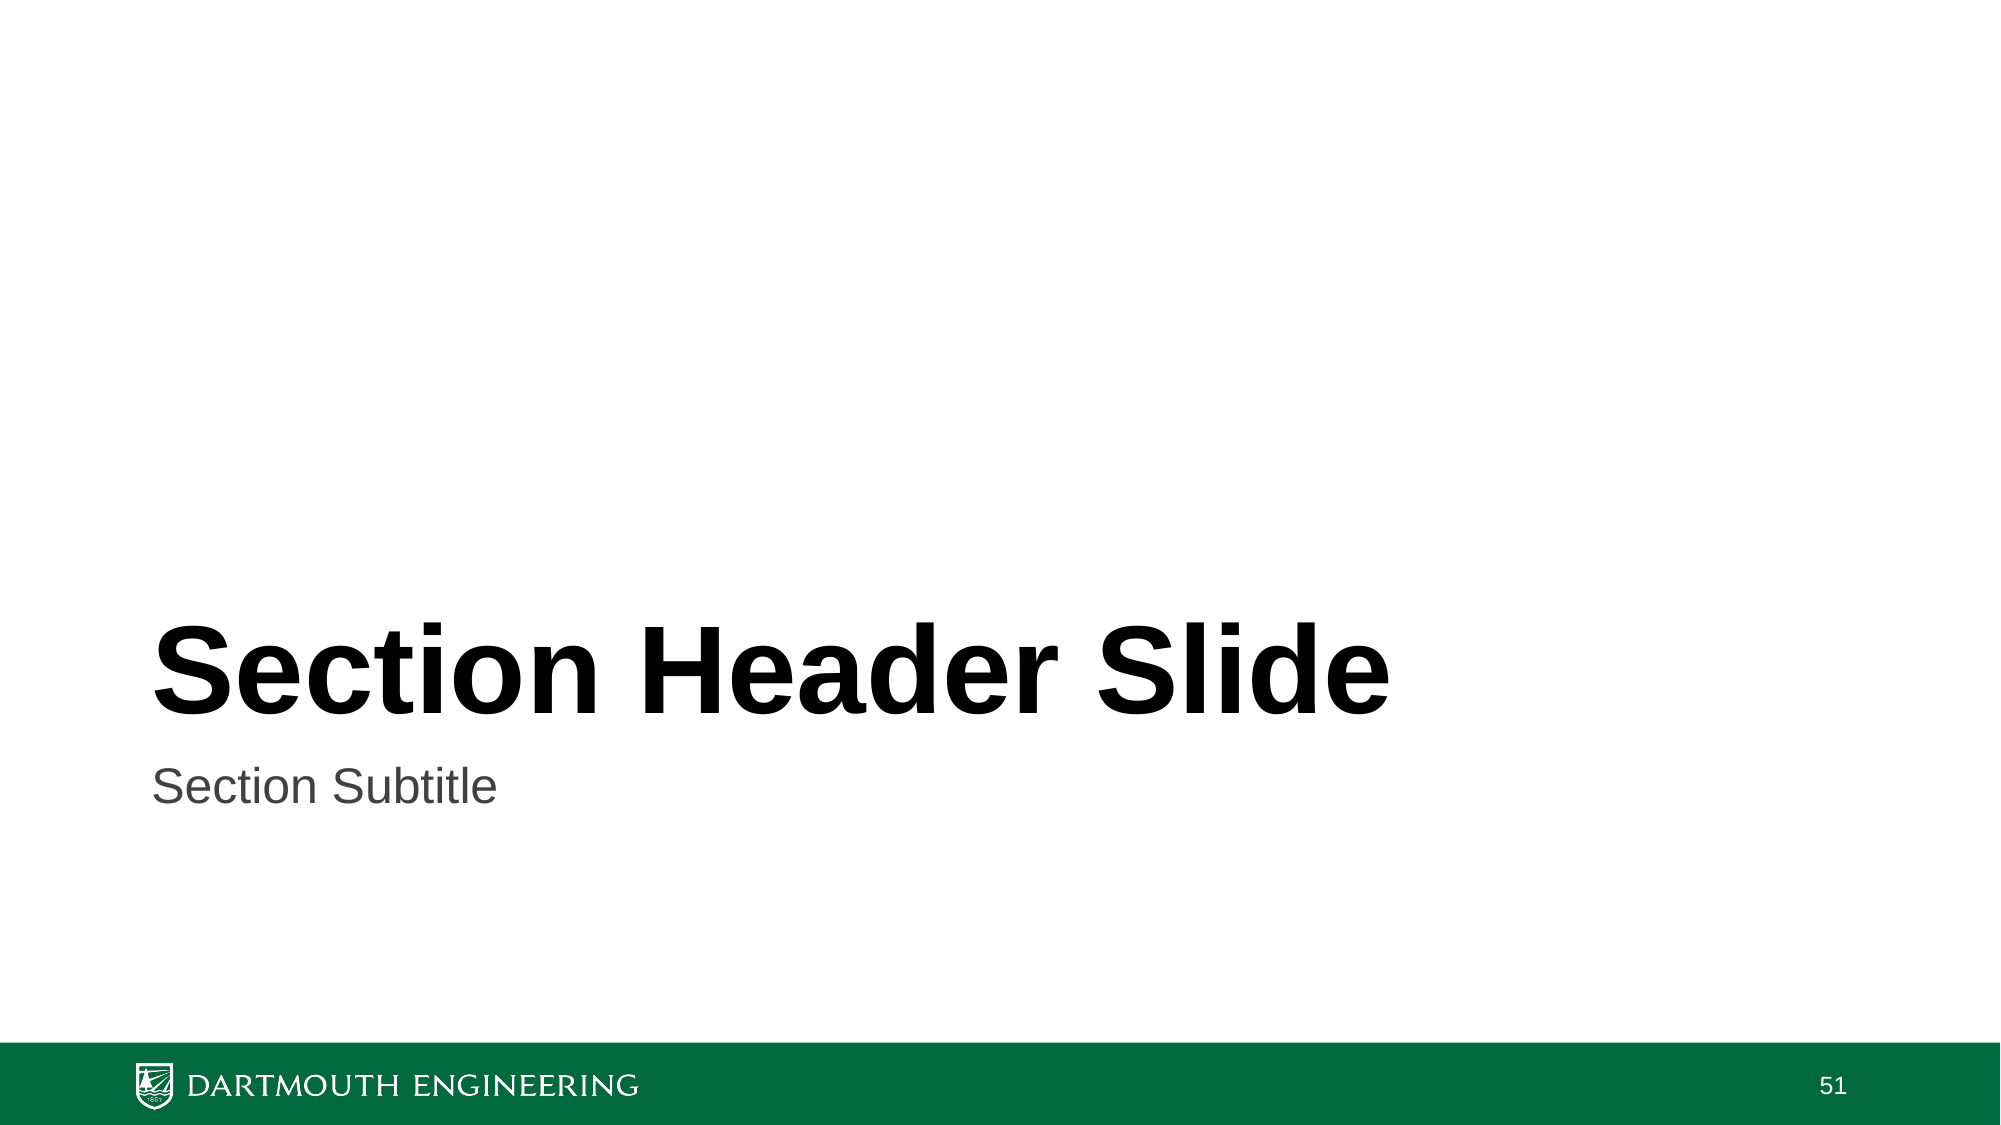

# Section Header Slide
Section Subtitle
51